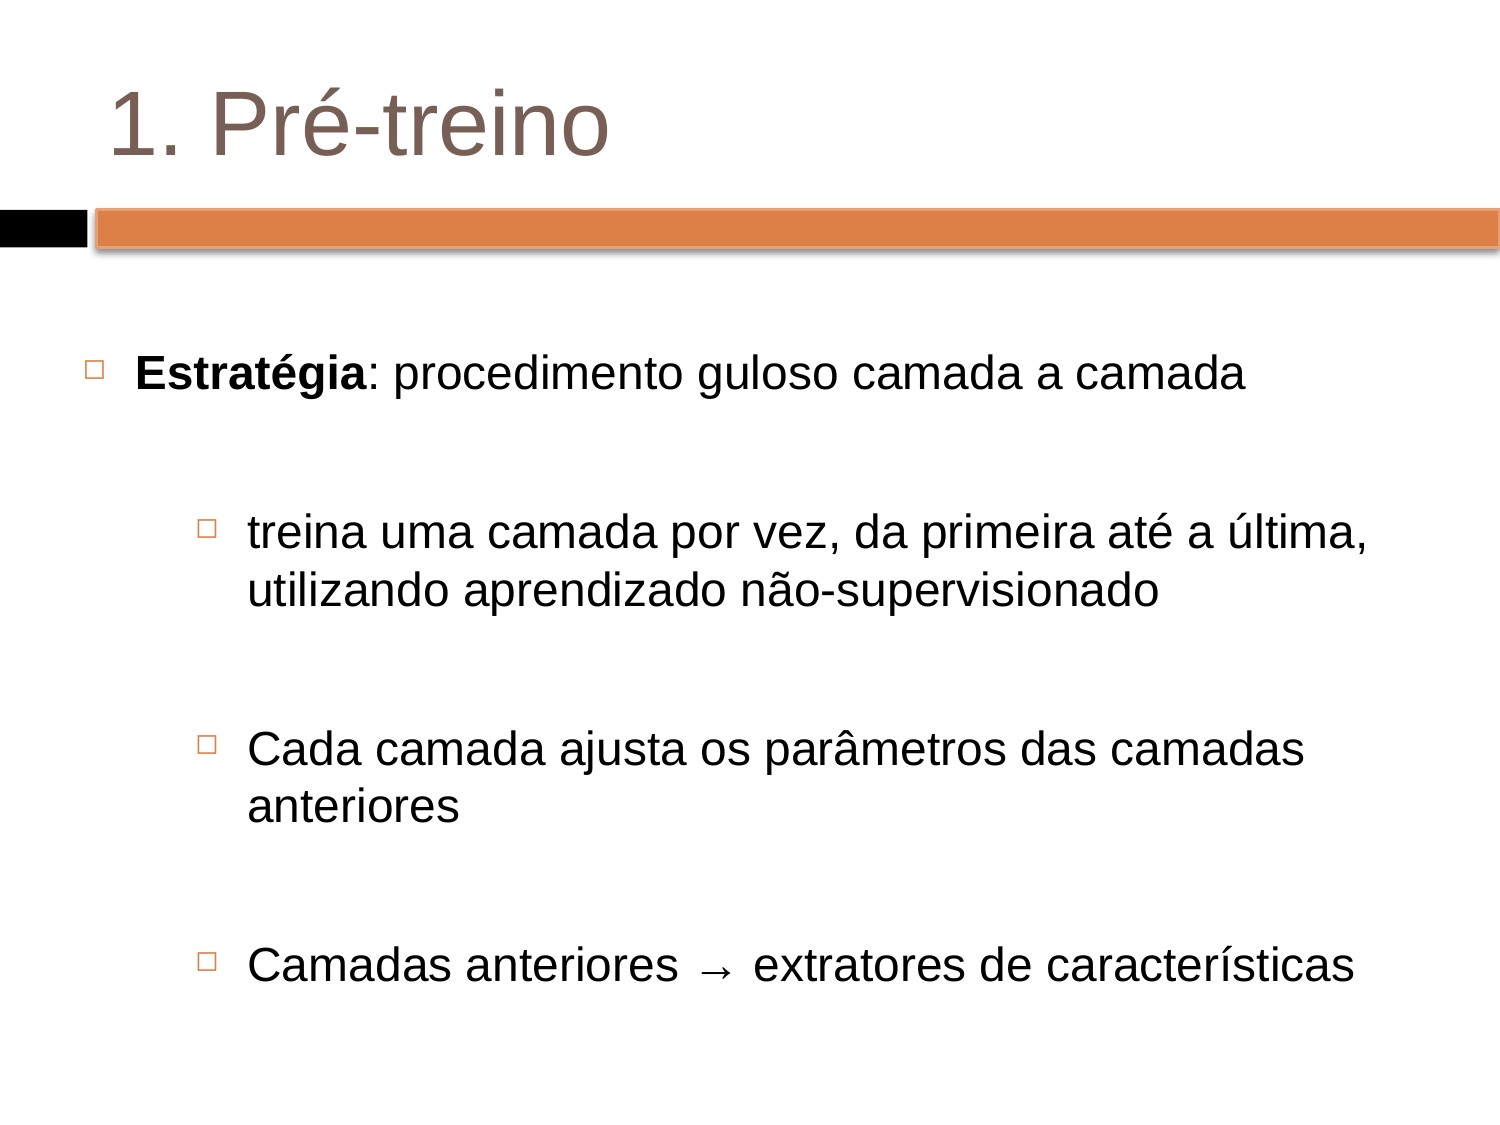

# 1. Pré-treino

Estratégia: procedimento guloso camada a camada

treina uma camada por vez, da primeira até a última, utilizando aprendizado não-supervisionado

Cada camada ajusta os parâmetros das camadas anteriores

Camadas anteriores → extratores de características
26